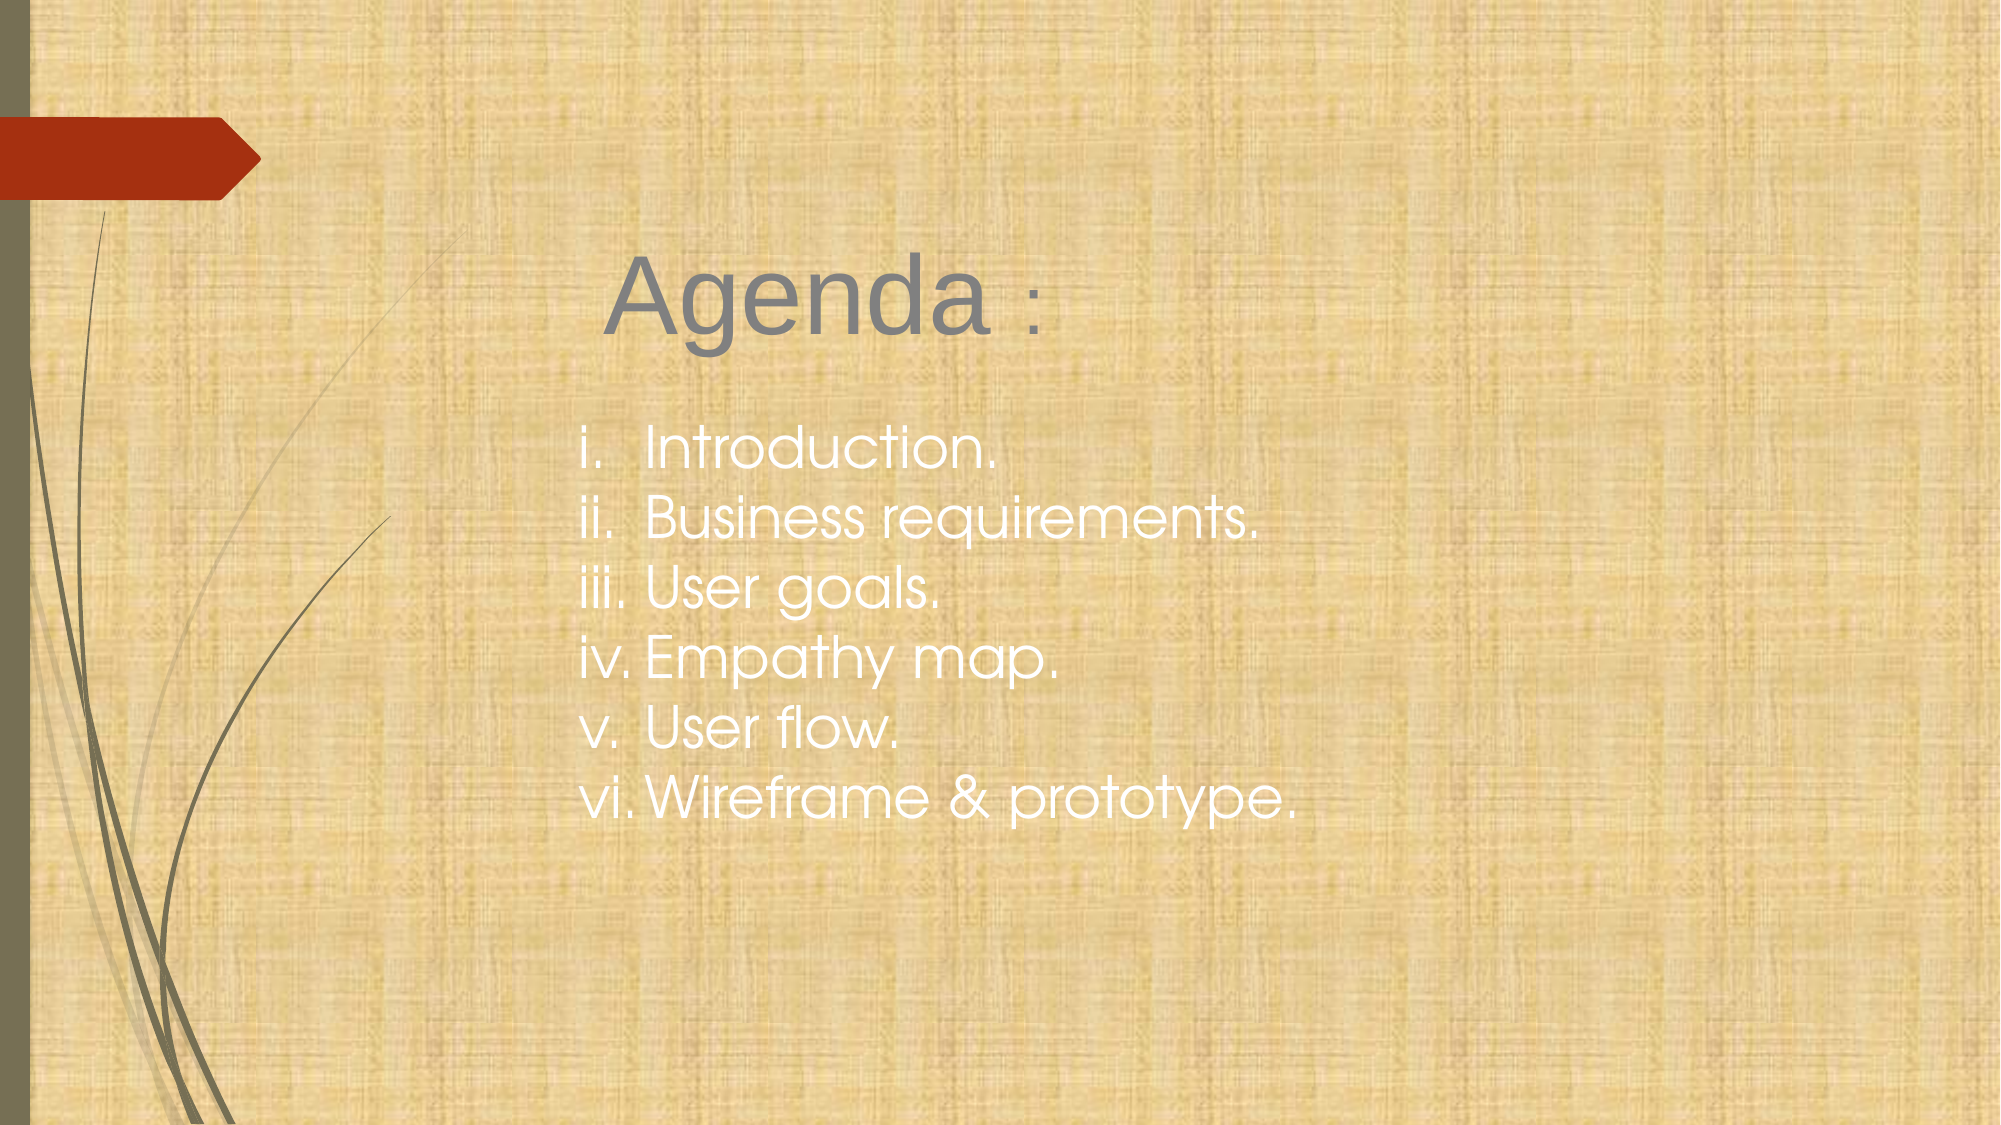

Agenda :
Introduction.
Business requirements.
User goals.
Empathy map.
User flow.
Wireframe & prototype.